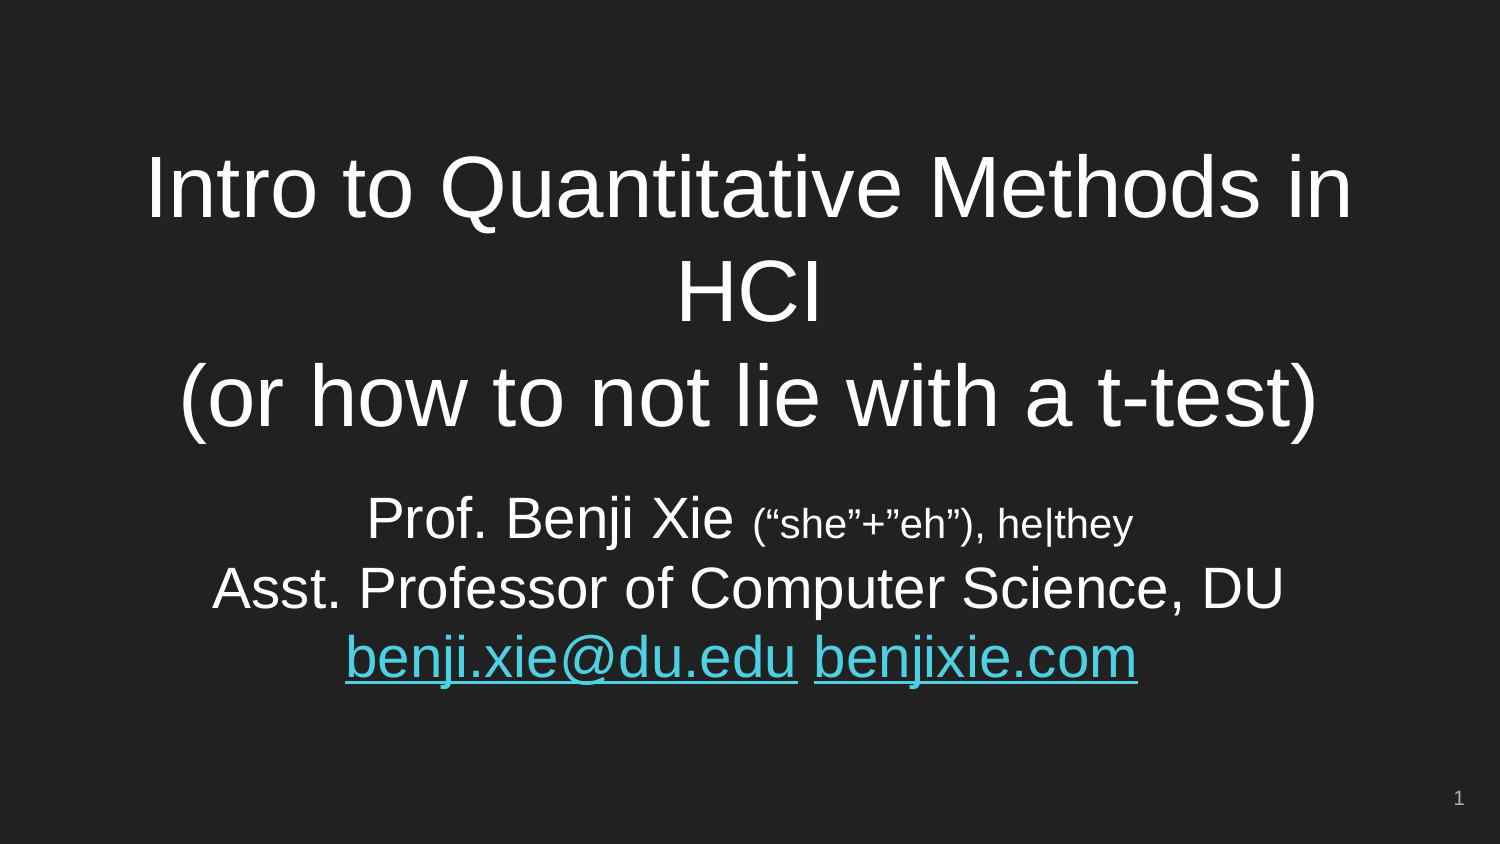

# Intro to Quantitative Methods in HCI
(or how to not lie with a t-test)
Prof. Benji Xie (“she”+”eh”), he|they
Asst. Professor of Computer Science, DU
benji.xie@du.edu benjixie.com
1